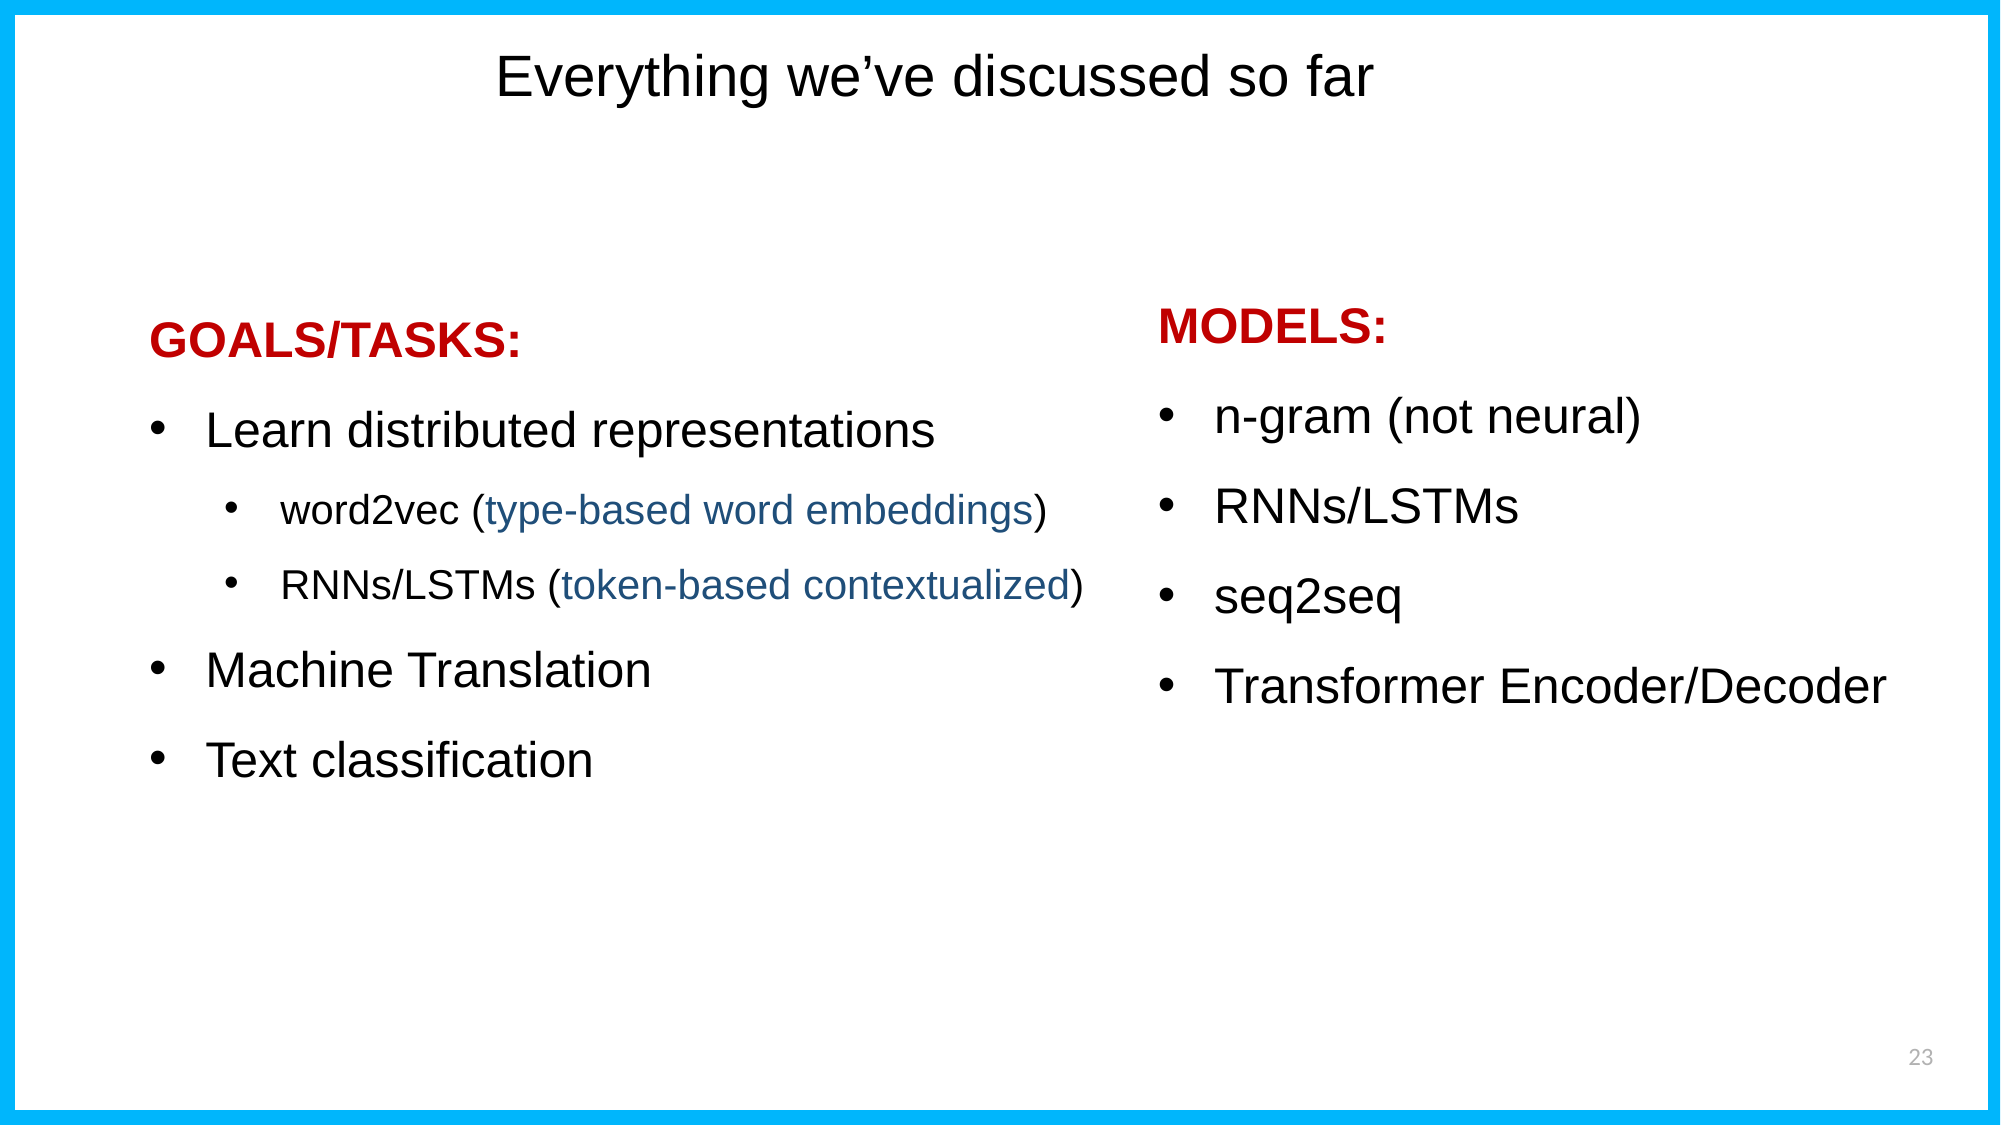

# Everything we’ve discussed so far
MODELS:
n-gram (not neural)
RNNs/LSTMs
seq2seq
Transformer Encoder/Decoder
GOALS/TASKS:
Learn distributed representations
word2vec (type-based word embeddings)
RNNs/LSTMs (token-based contextualized)
Machine Translation
Text classification
23